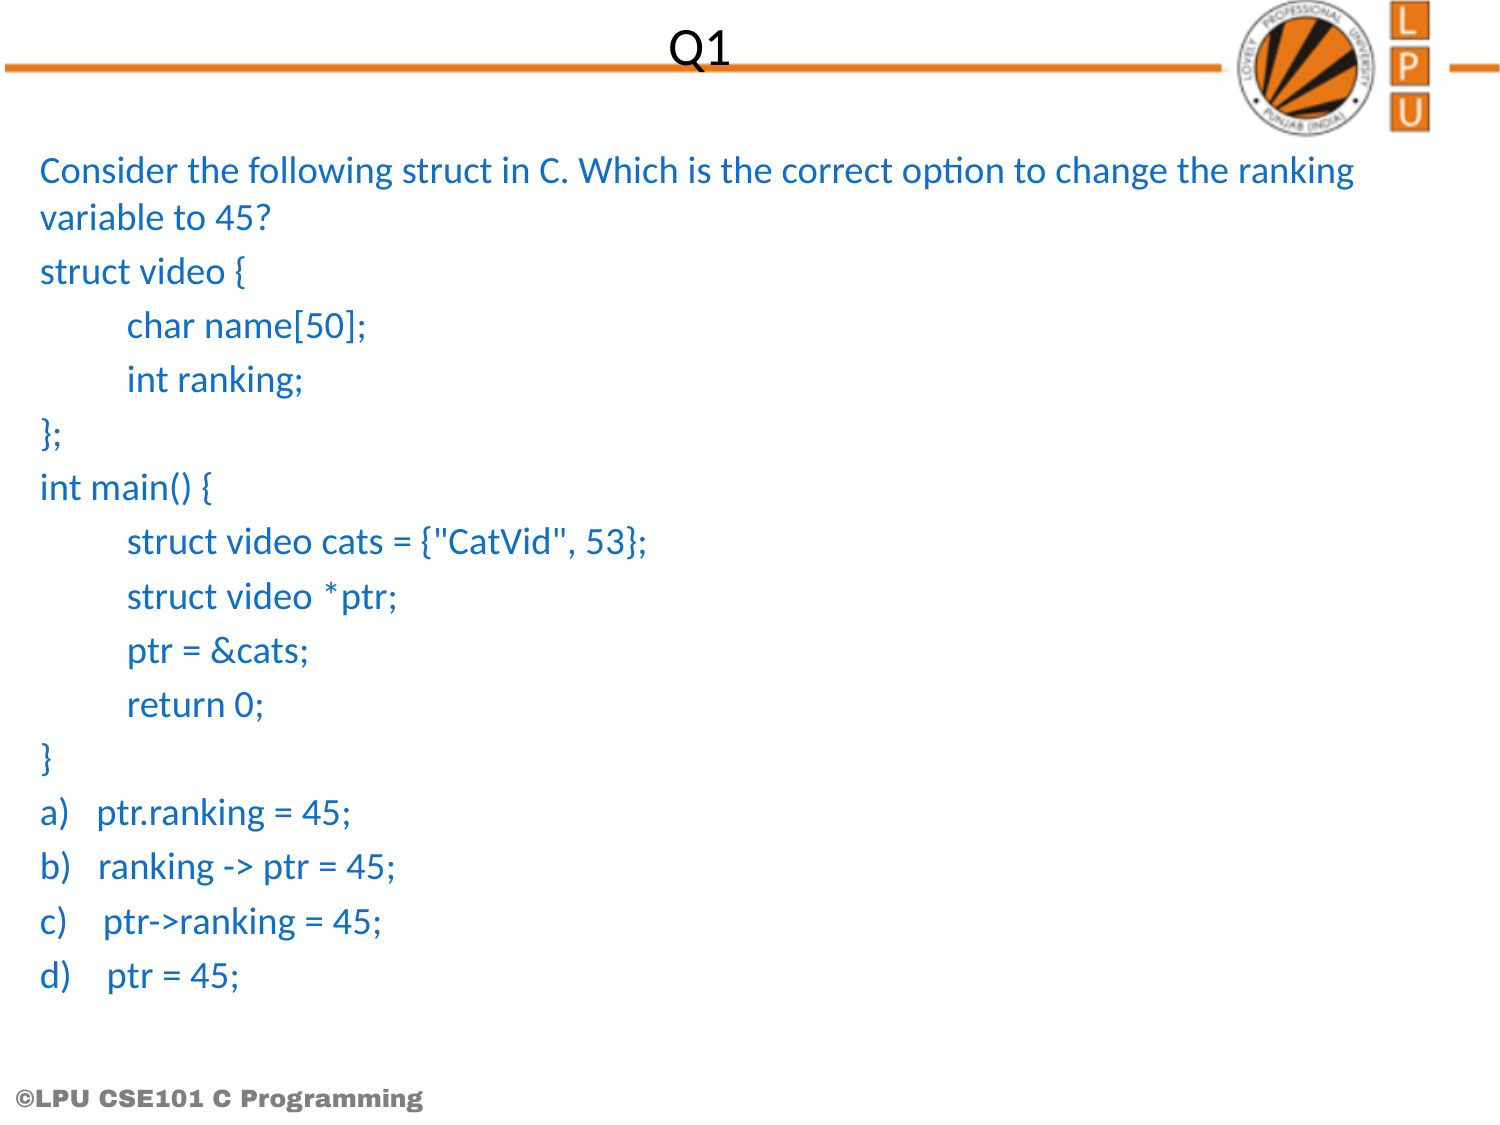

# Q1
Consider the following struct in C. Which is the correct option to change the ranking variable to 45?
struct video {
	char name[50];
	int ranking;
};
int main() {
	struct video cats = {"CatVid", 53};
	struct video *ptr;
	ptr = &cats;
 	return 0;
}
a)   ptr.ranking = 45;
b)   ranking -> ptr = 45;
c)    ptr->ranking = 45;
d)    ptr = 45;